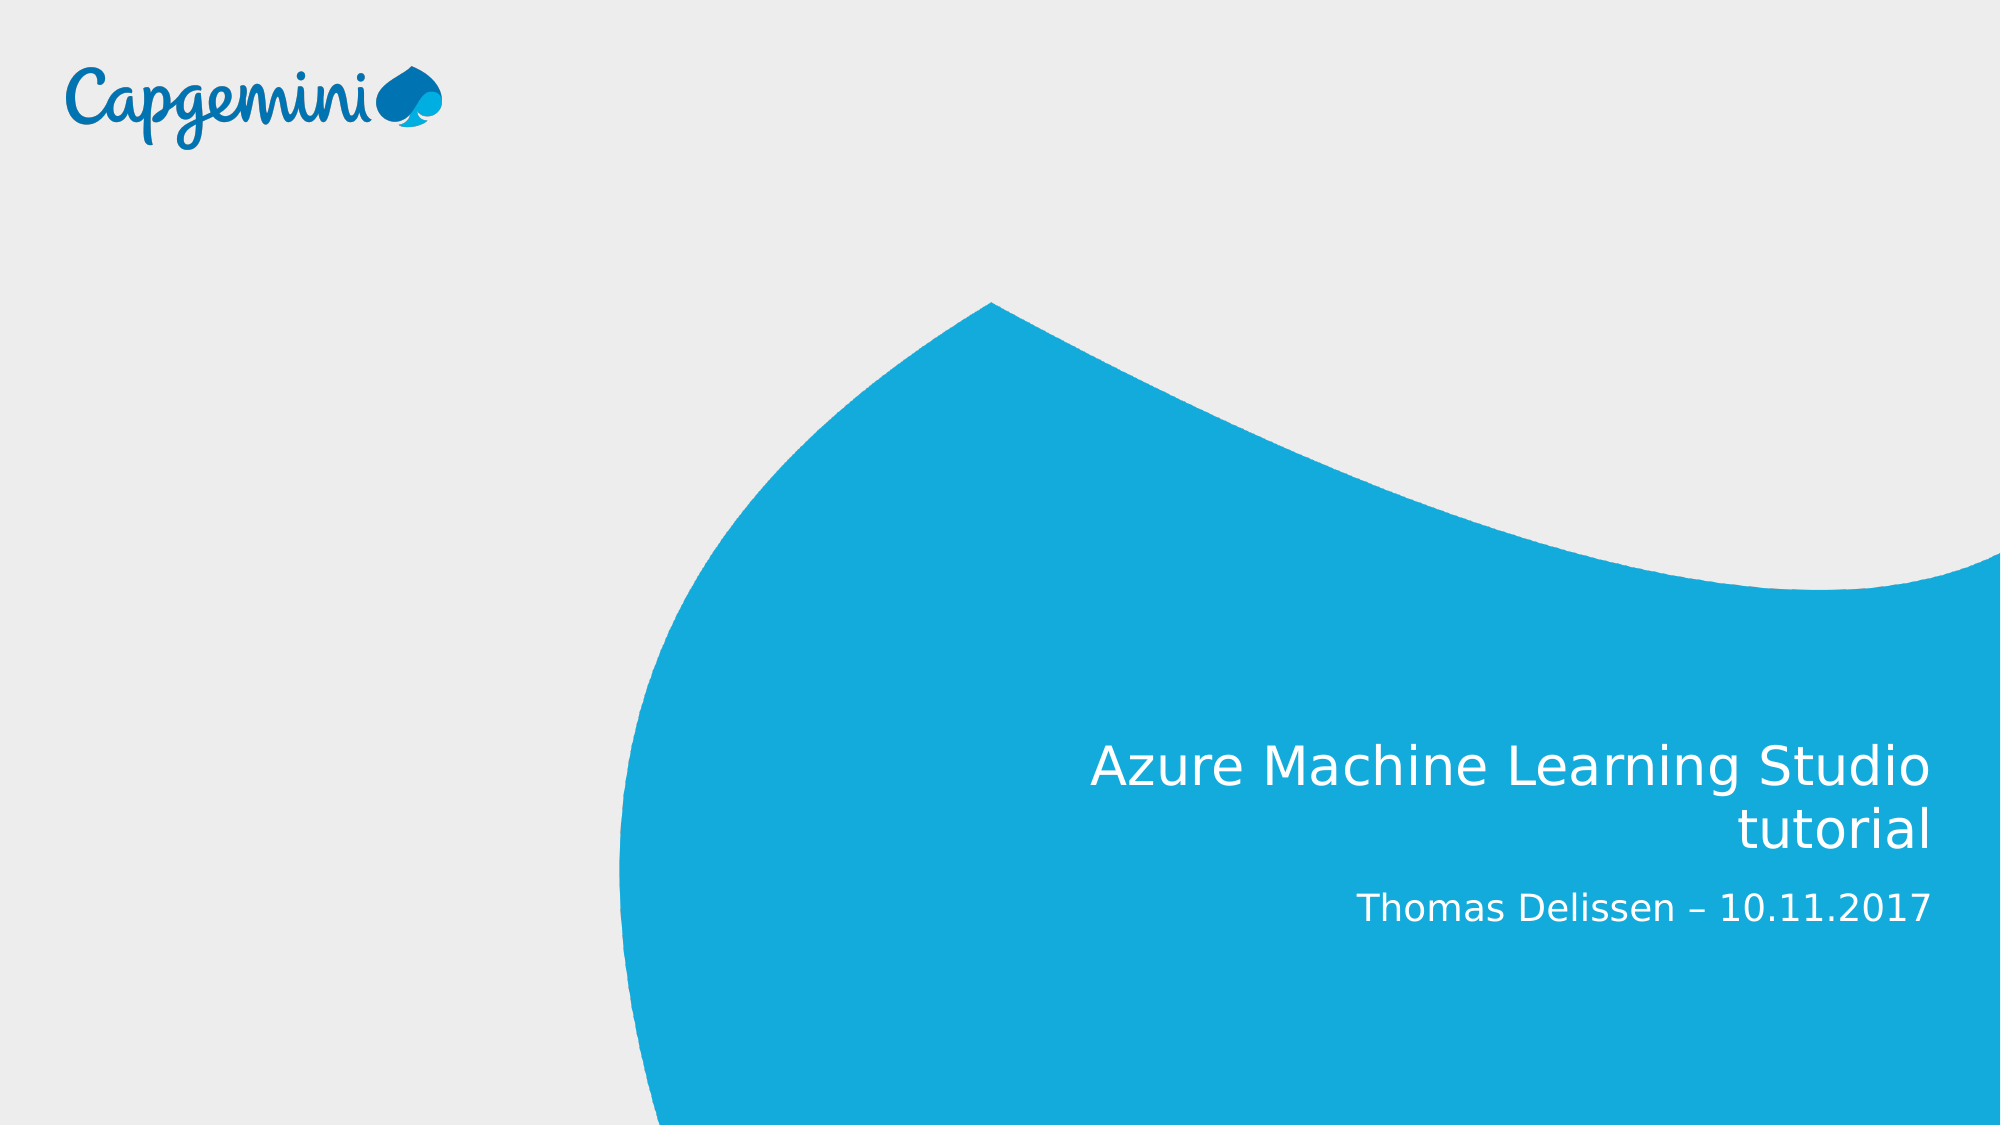

Azure Machine Learning Studio tutorial
Thomas Delissen – 10.11.2017